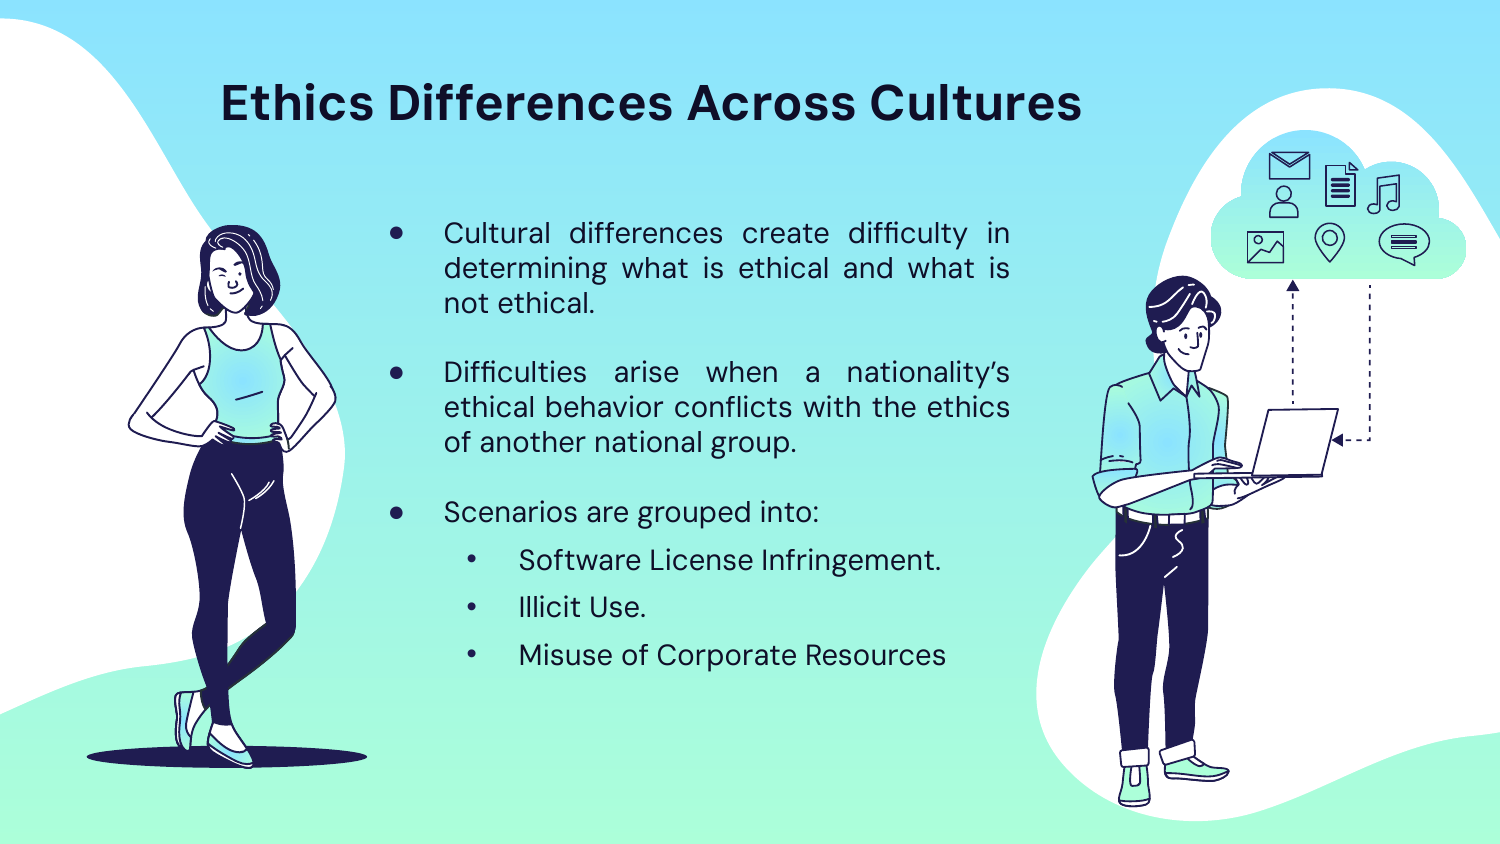

Ethics Differences Across Cultures

Cultural differences create difficulty in determining what is ethical and what is not ethical.

Difficulties arise when a nationality’s ethical behavior conflicts with the ethics of another national group.

Scenarios are grouped into:
Software License Infringement.
Illicit Use.
Misuse of Corporate Resources